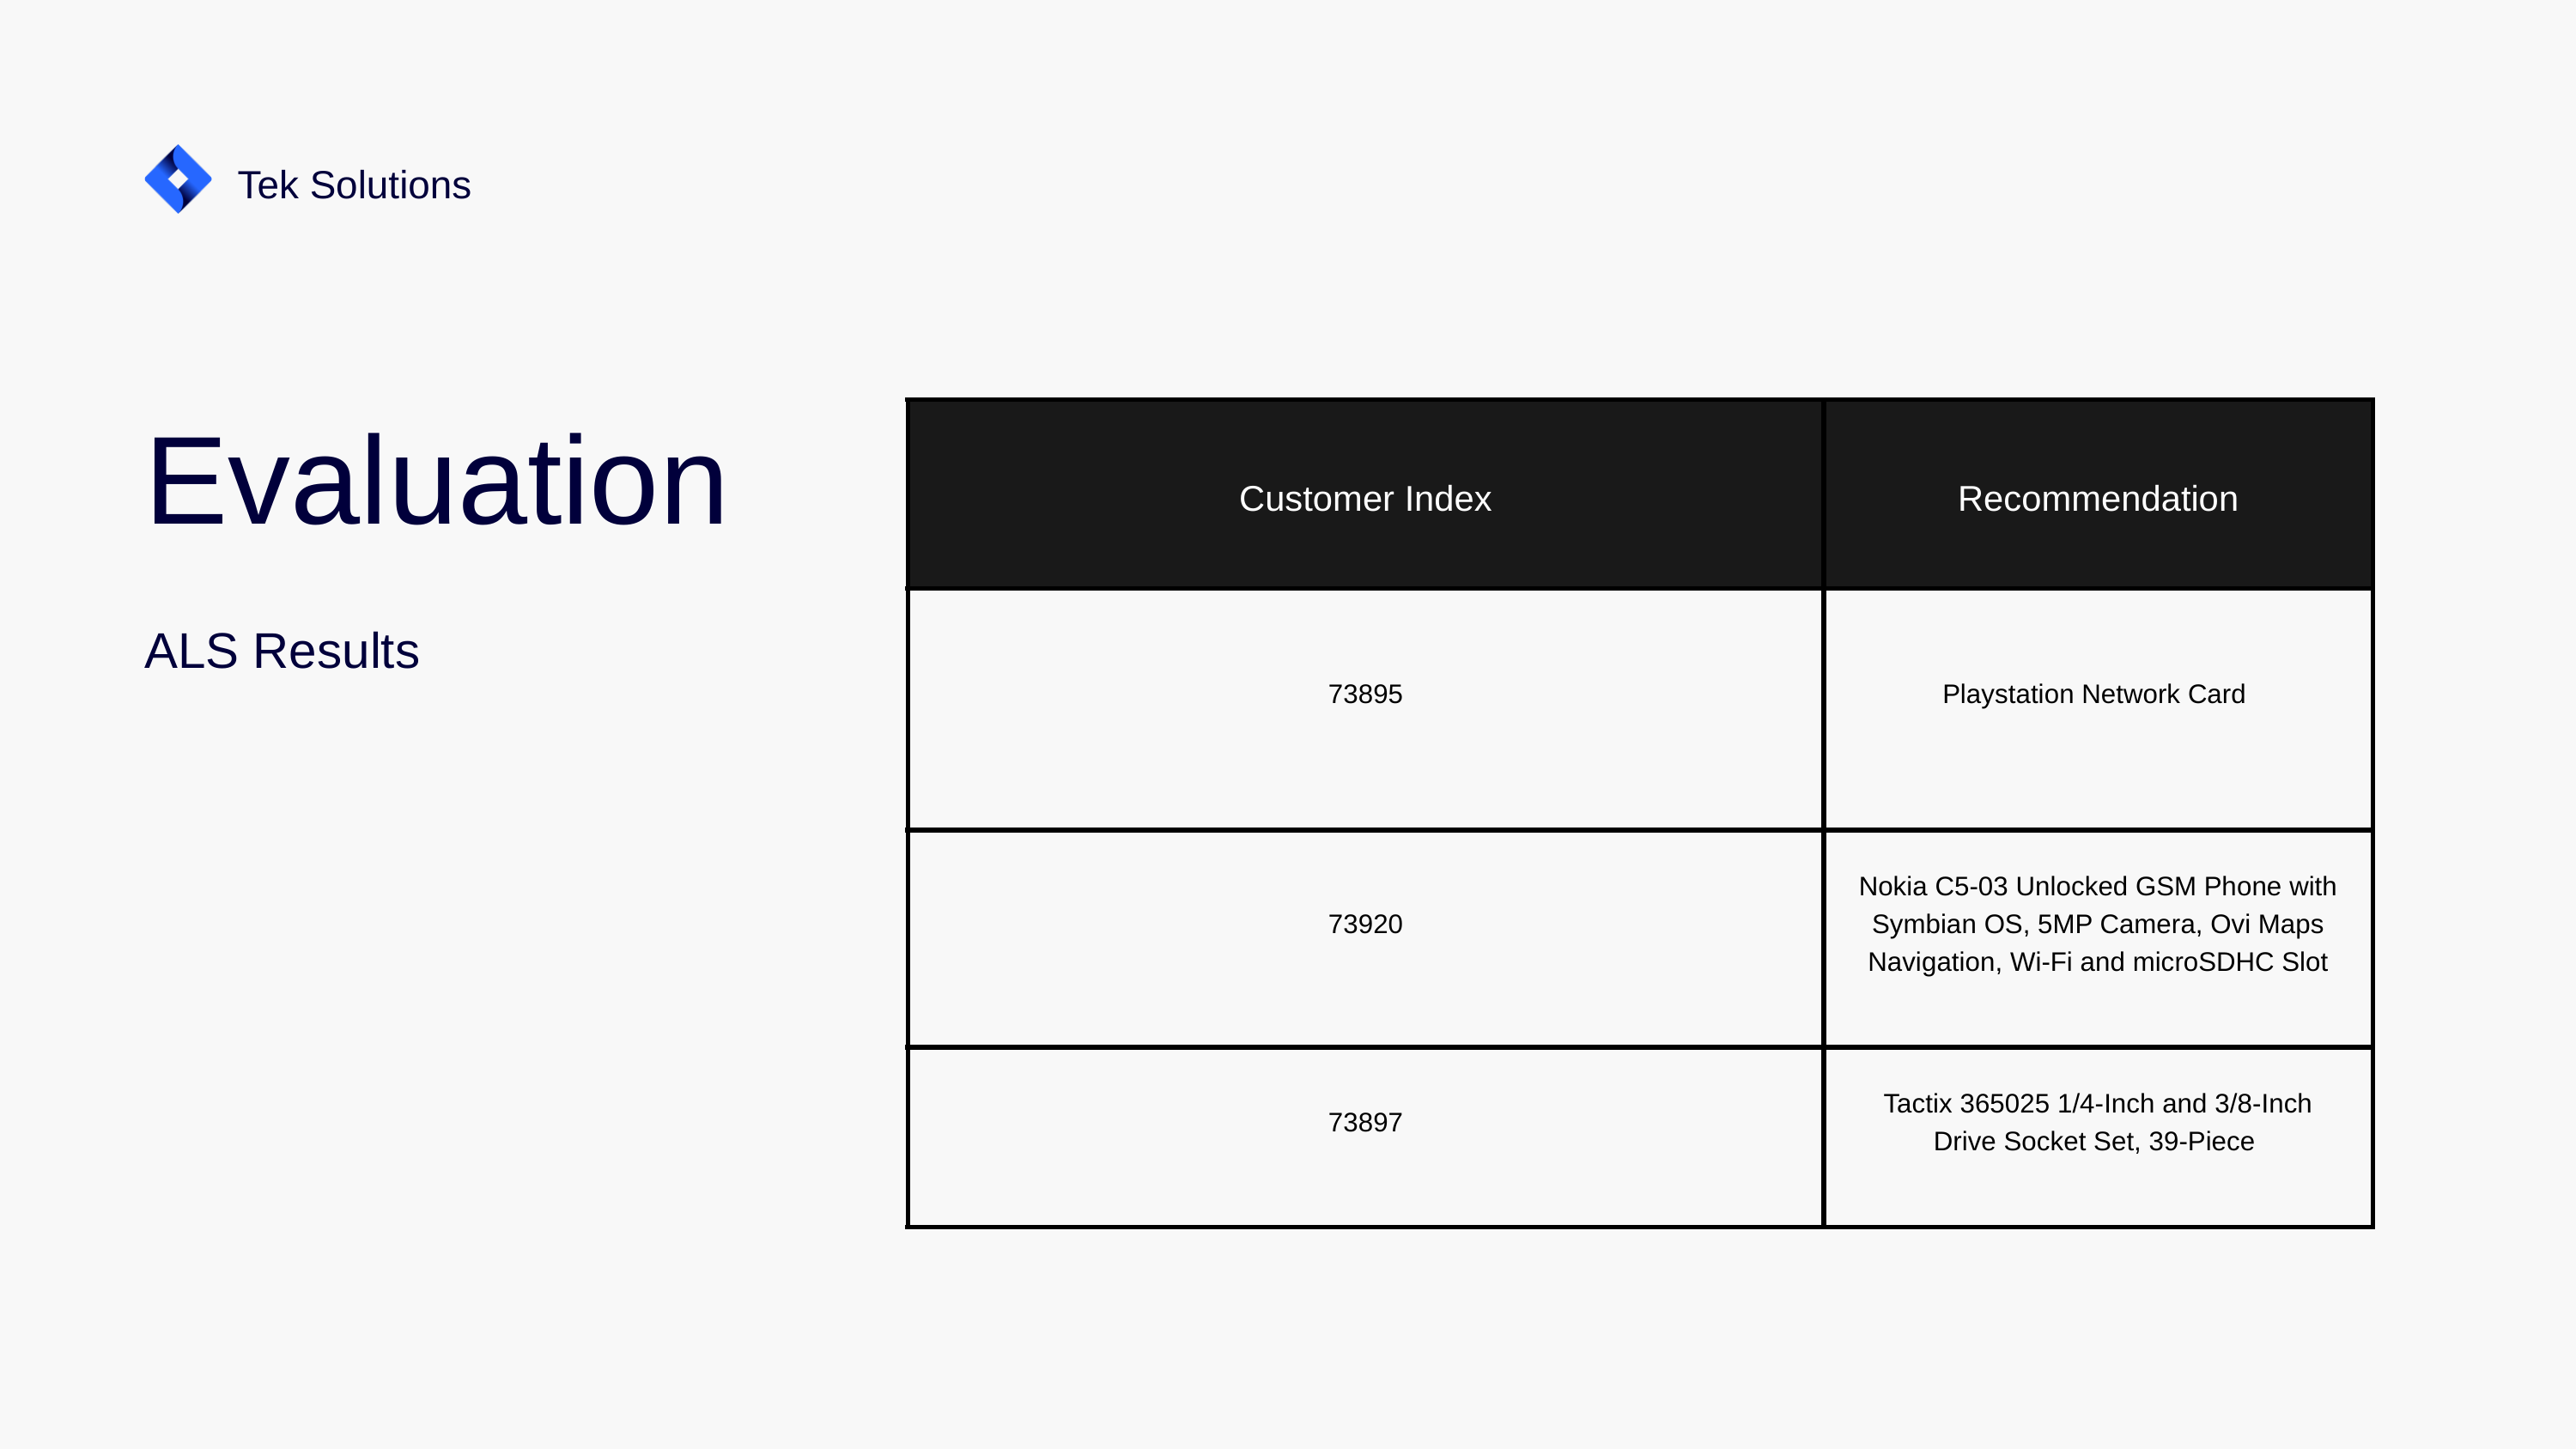

Tek Solutions
Evaluation
ALS Results
| Customer Index | Recommendation |
| --- | --- |
| 73895 | Playstation Network Card |
| 73920 | Nokia C5-03 Unlocked GSM Phone with Symbian OS, 5MP Camera, Ovi Maps Navigation, Wi-Fi and microSDHC Slot |
| 73897 | Tactix 365025 1/4-Inch and 3/8-Inch Drive Socket Set, 39-Piece |